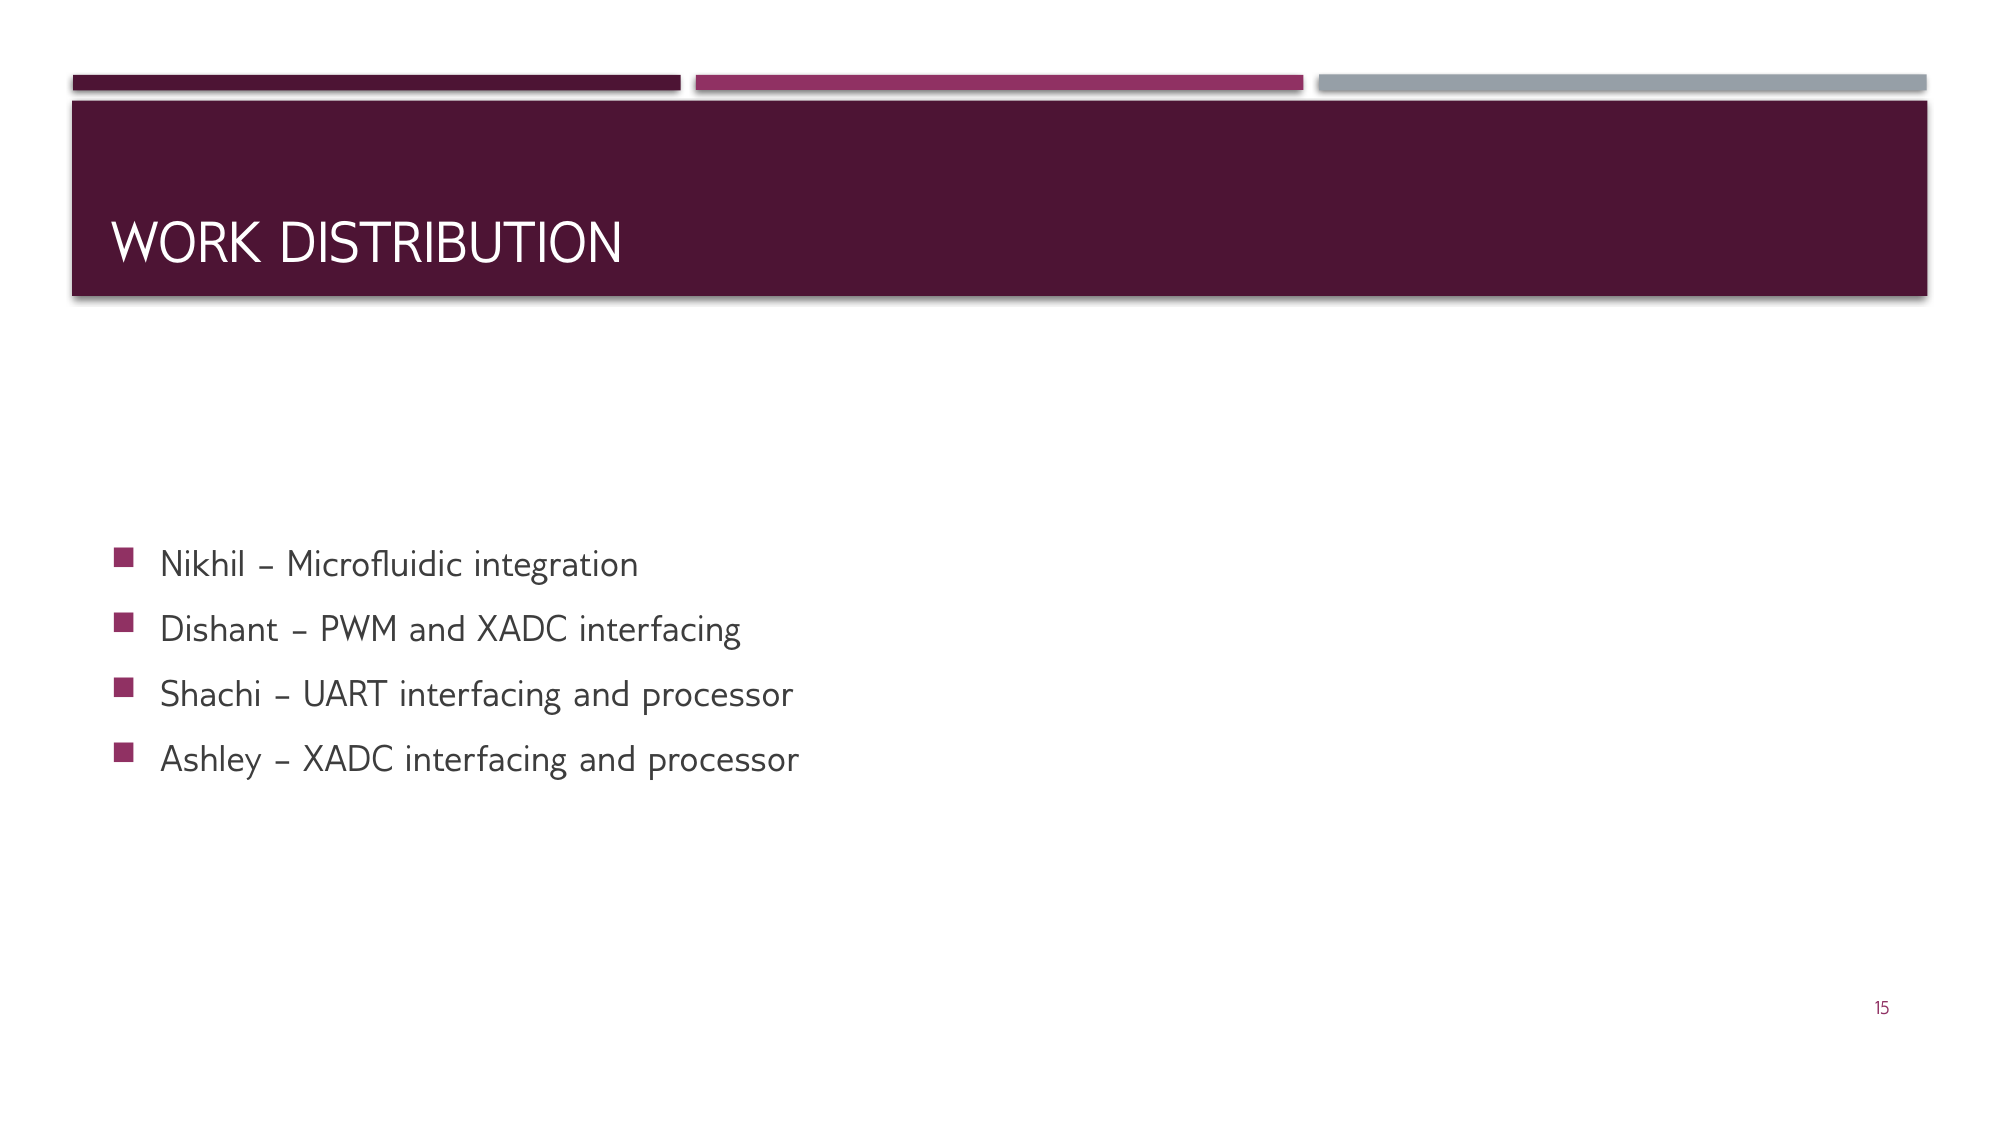

# Work distribution
Nikhil – Microfluidic integration
Dishant – PWM and XADC interfacing
Shachi – UART interfacing and processor
Ashley – XADC interfacing and processor
15